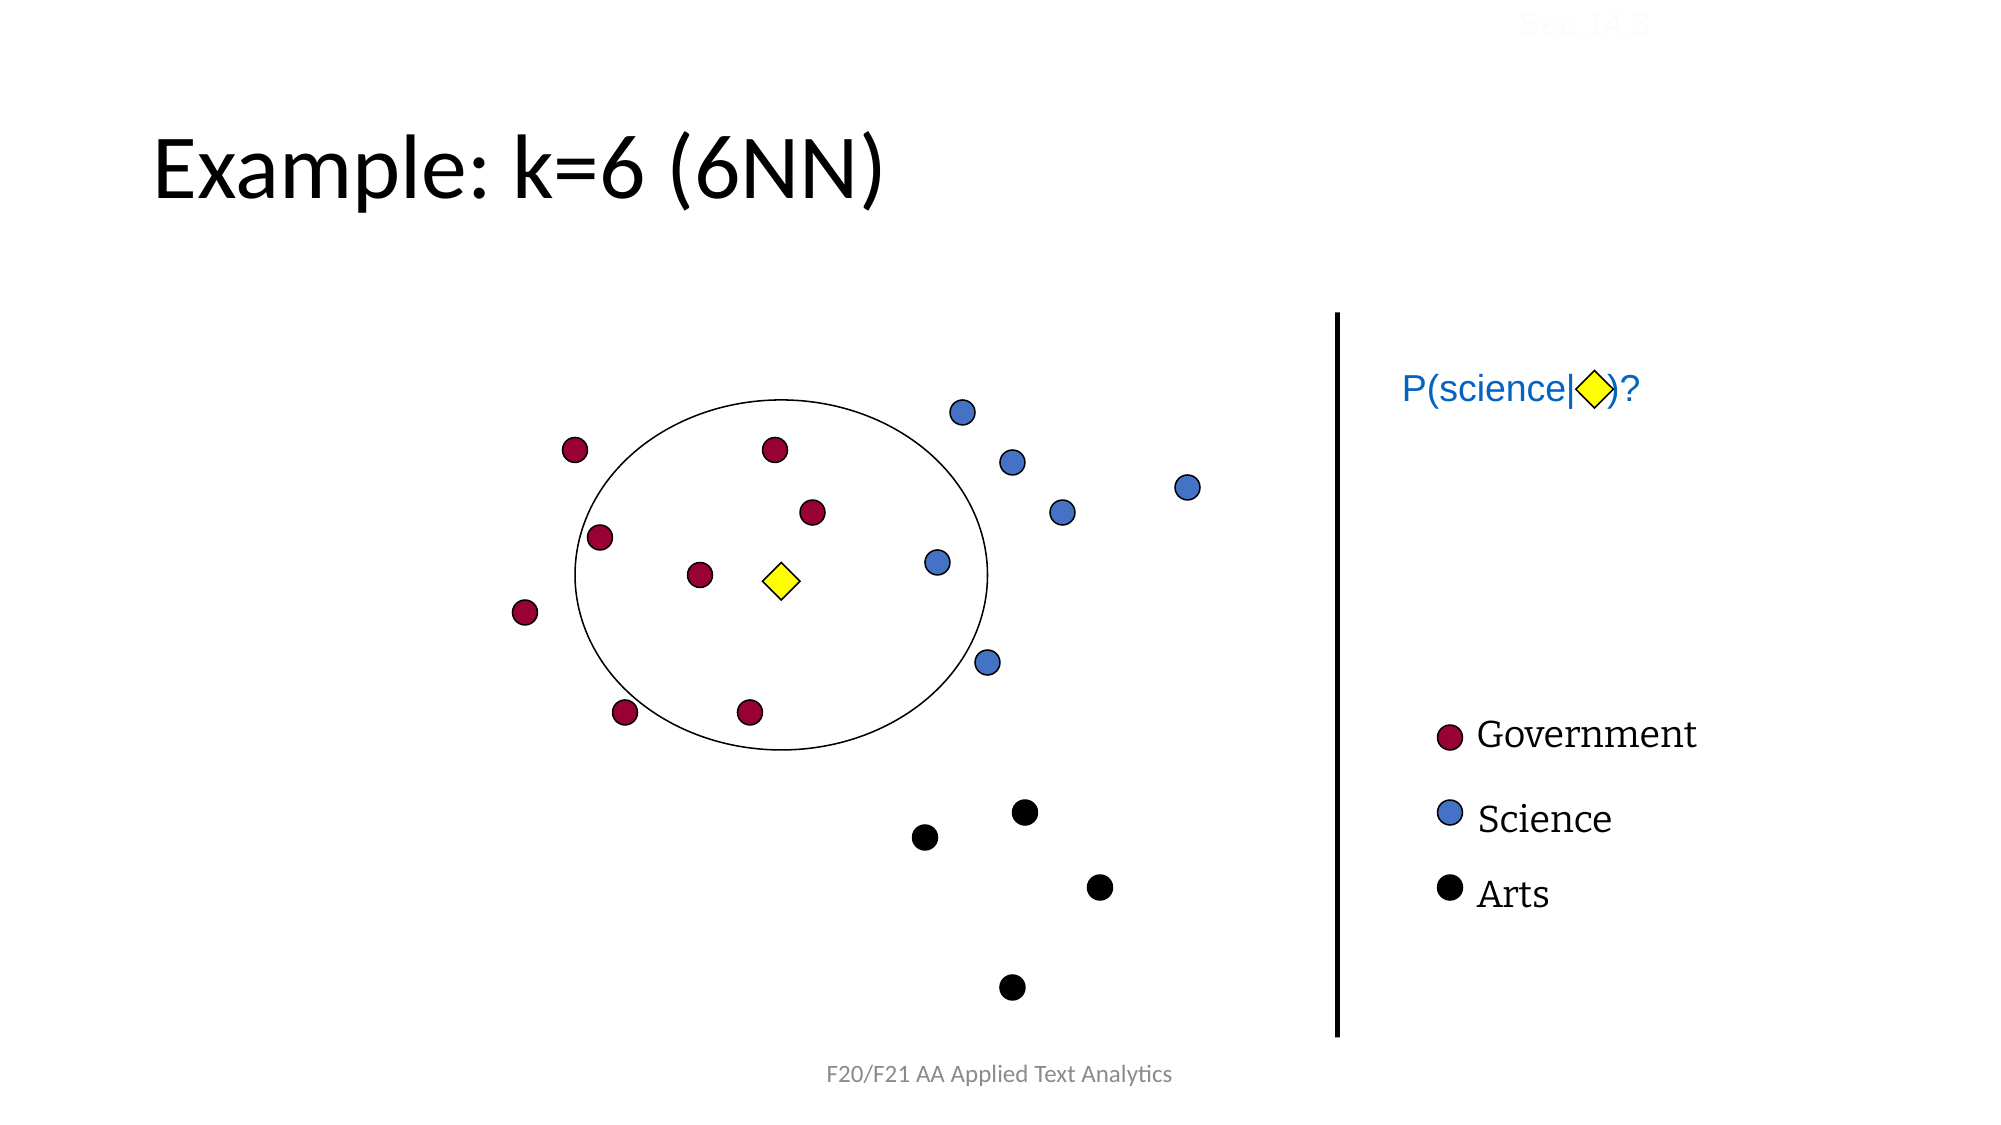

Sec.14.3
# Example: k=6 (6NN)

P(science|   )?

Government

Science

Arts

F20/F21 AA Applied Text Analytics